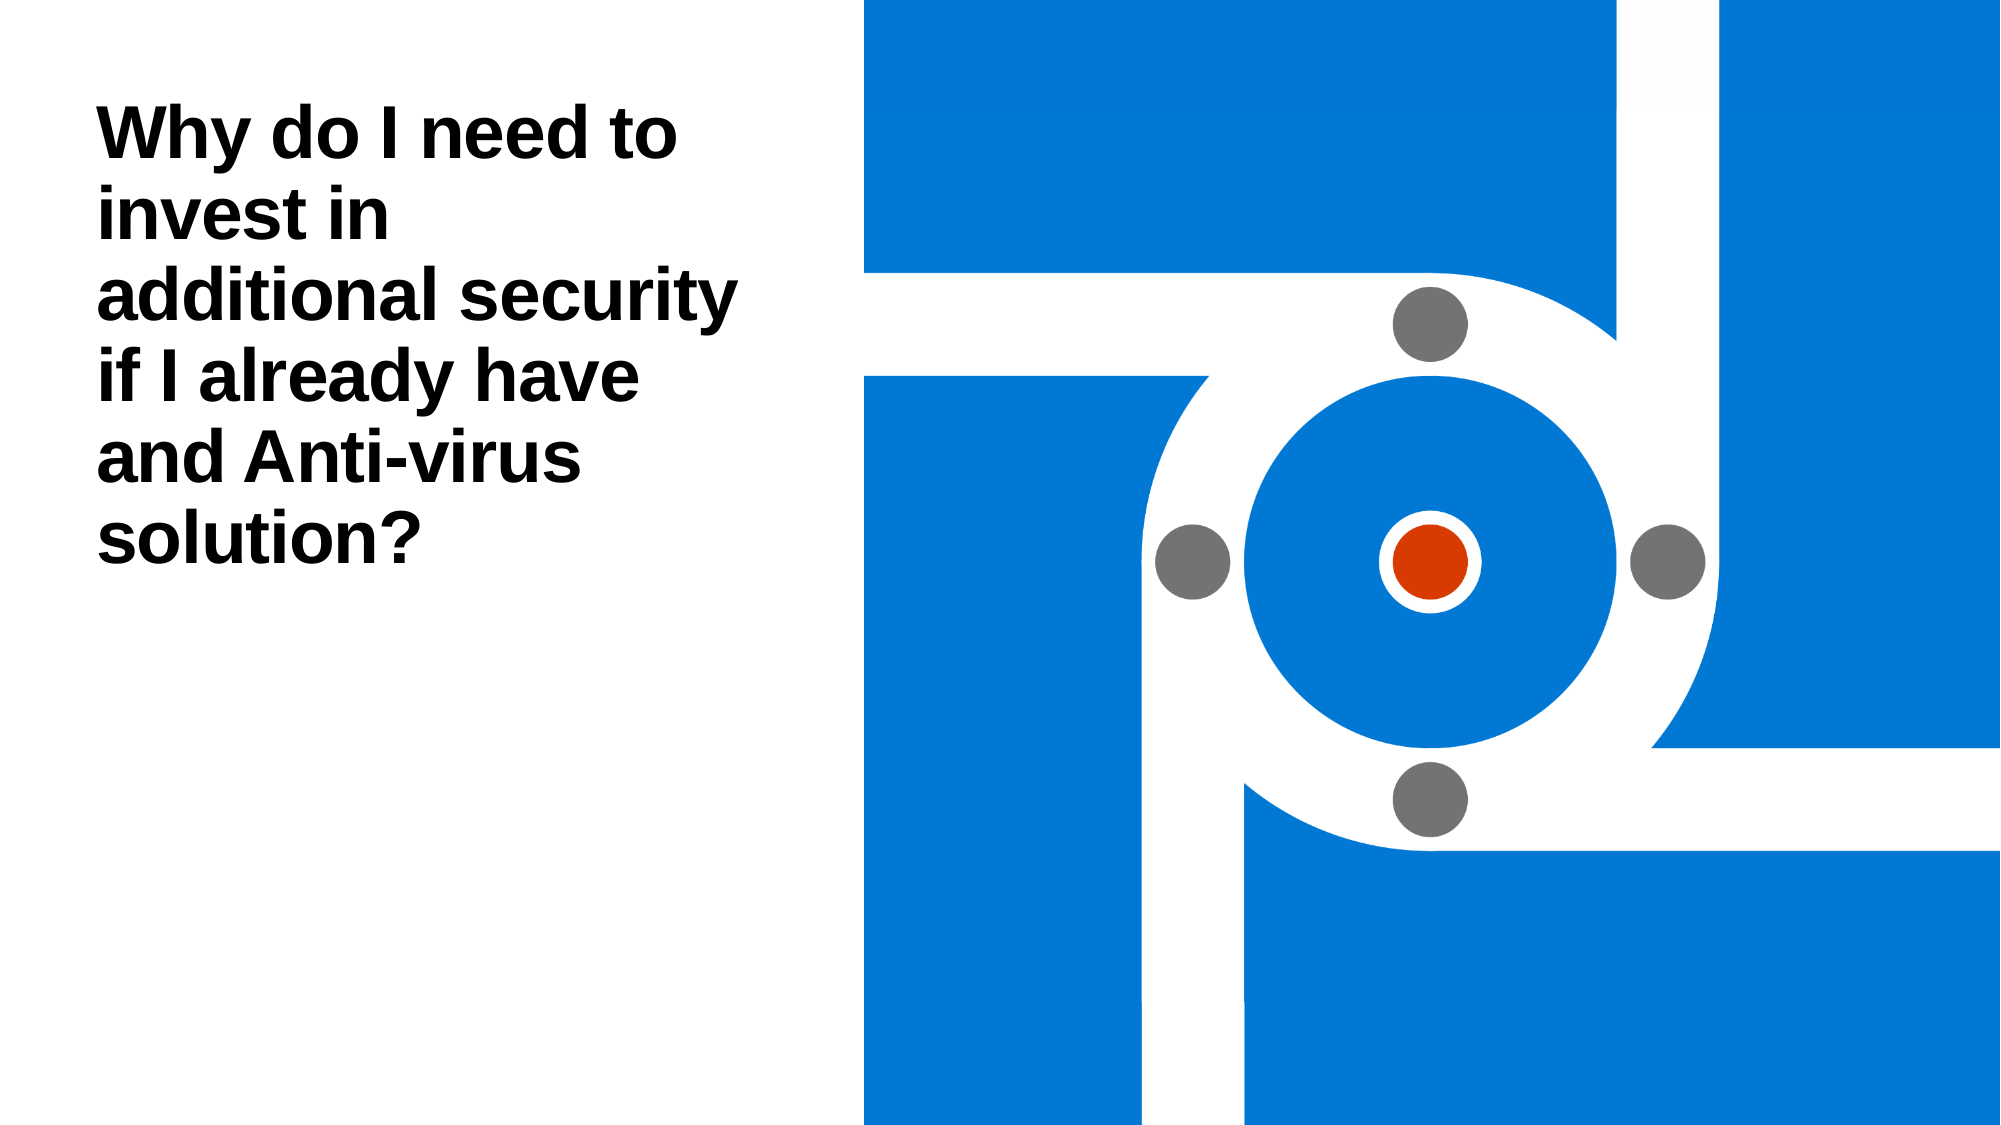

# Why do I need to invest in additional security if I already have and Anti-virus solution?